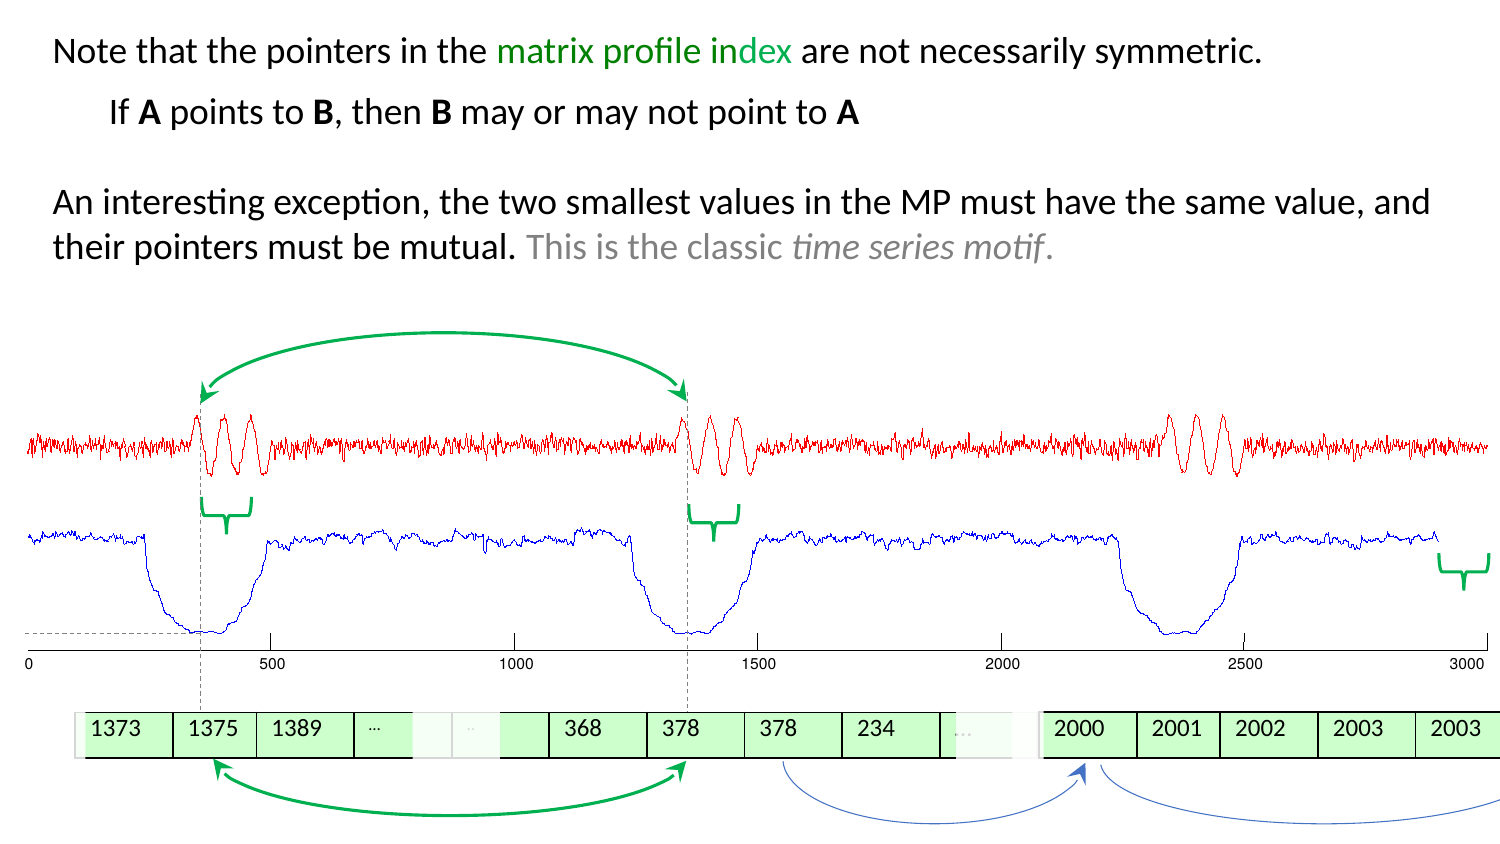

Note that the pointers in the matrix profile index are not necessarily symmetric.
If A points to B, then B may or may not point to A

An interesting exception, the two smallest values in the MP must have the same value, and their pointers must be mutual. This is the classic time series motif.

0
500
1000
1500
2000
2500
3000

| 2000 | 2001 | 2002 | 2003 | 2003 |  |
| --- | --- | --- | --- | --- | --- |
| 1373 | 1375 | 1389 | … | .. | 368 | 378 | 378 | 234 | … |
| --- | --- | --- | --- | --- | --- | --- | --- | --- | --- |